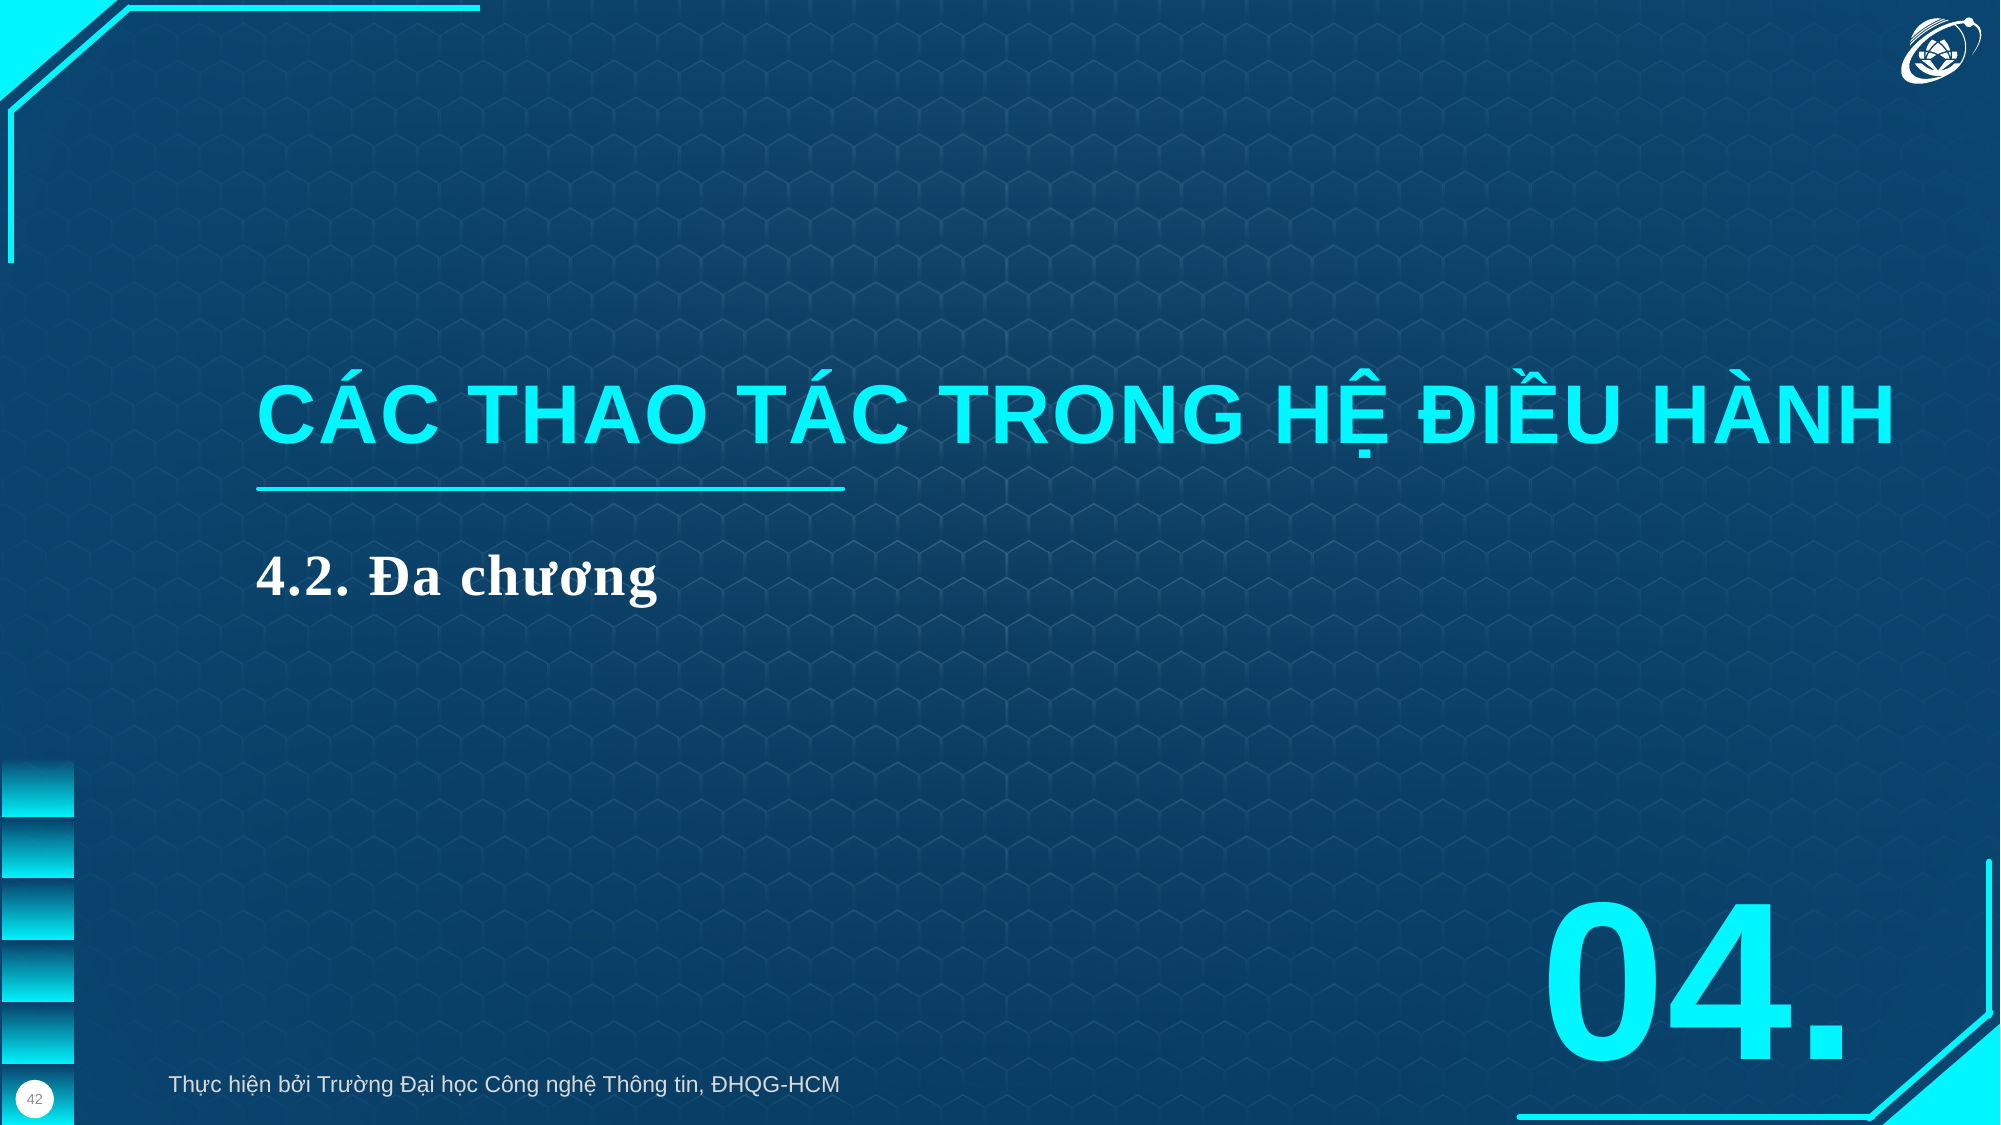

CÁC THAO TÁC TRONG HỆ ĐIỀU HÀNH
4.2. Đa chương

04.
Thực hiện bởi Trường Đại học Công nghệ Thông tin, ĐHQG-HCM
42